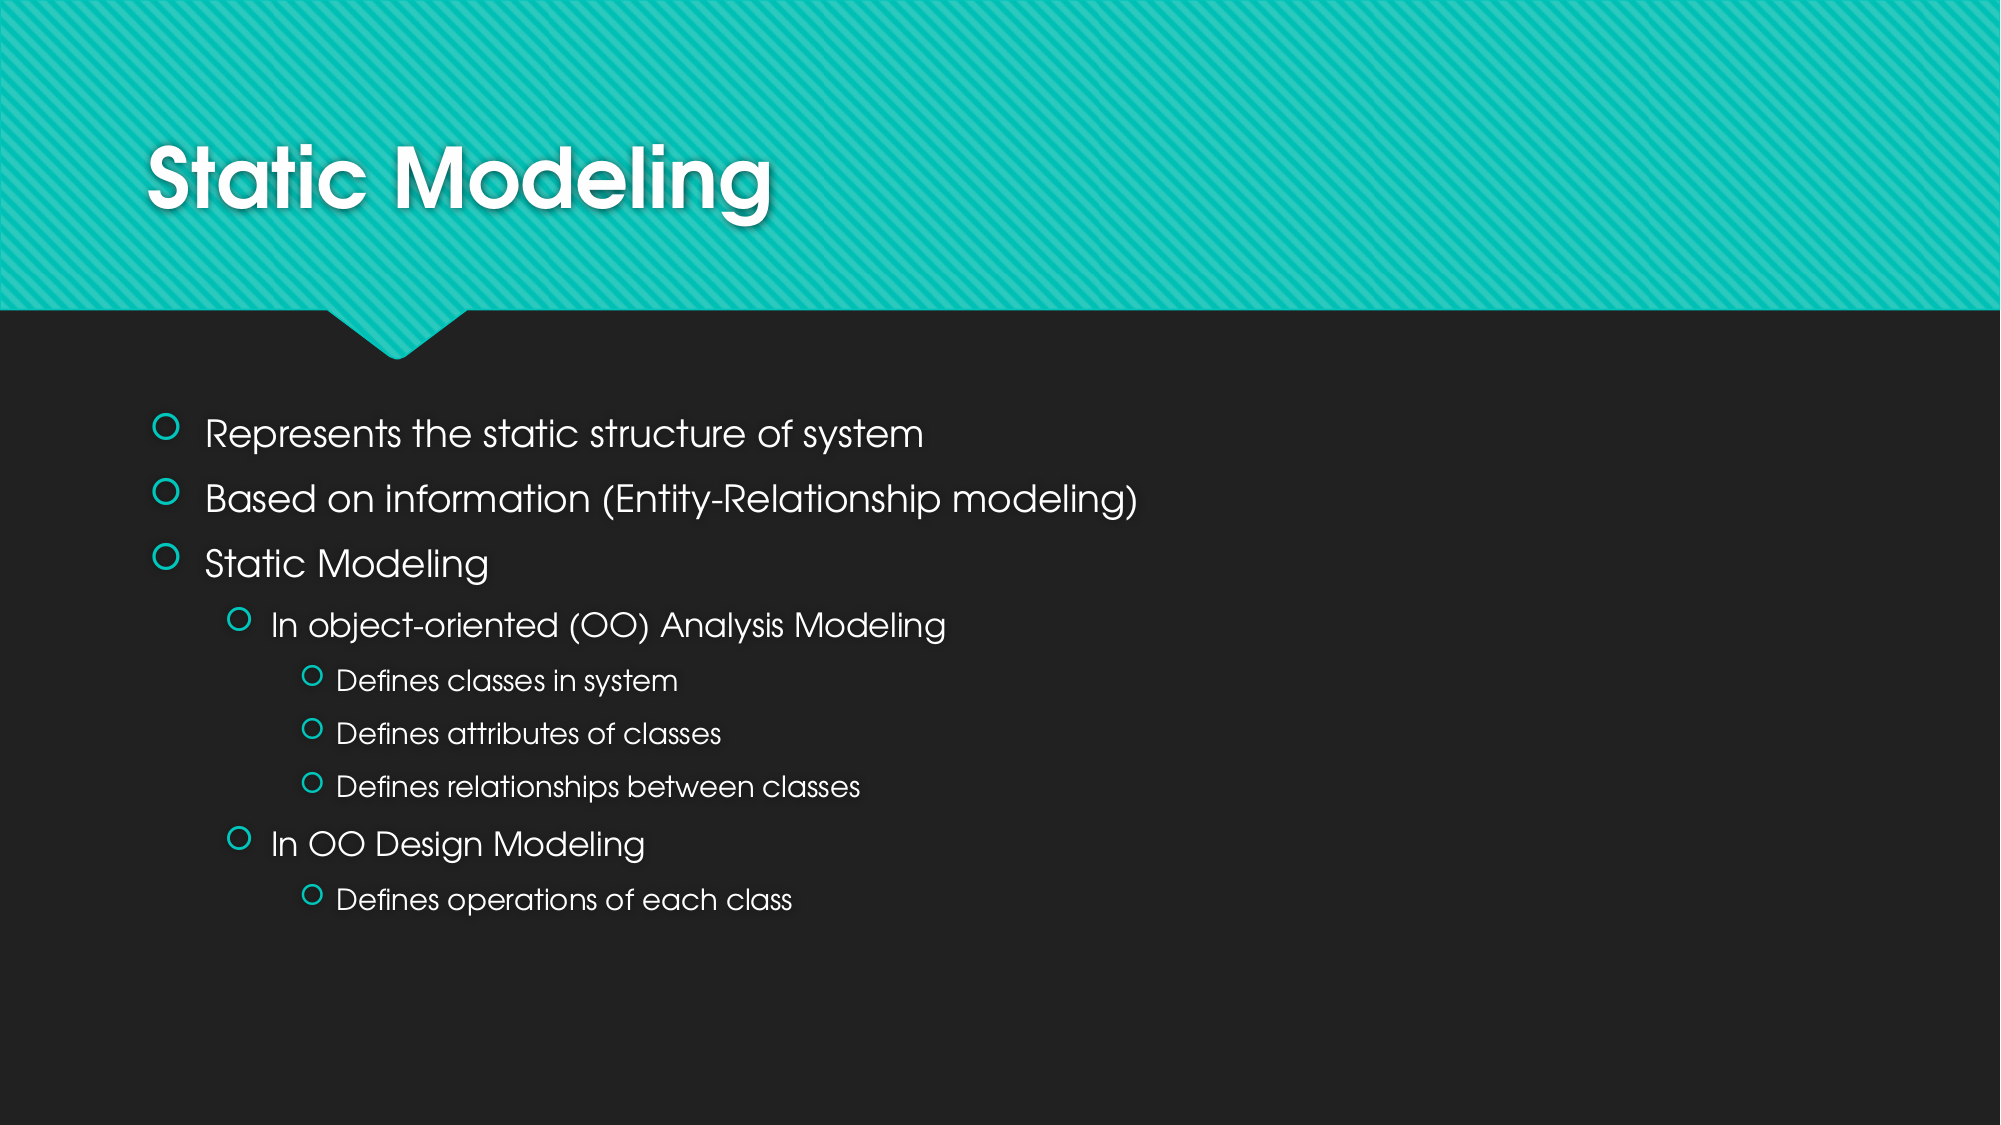

# Static Modeling
Represents the static structure of system
Based on information (Entity-Relationship modeling)
Static Modeling
In object-oriented (OO) Analysis Modeling
Defines classes in system
Defines attributes of classes
Defines relationships between classes
In OO Design Modeling
Defines operations of each class